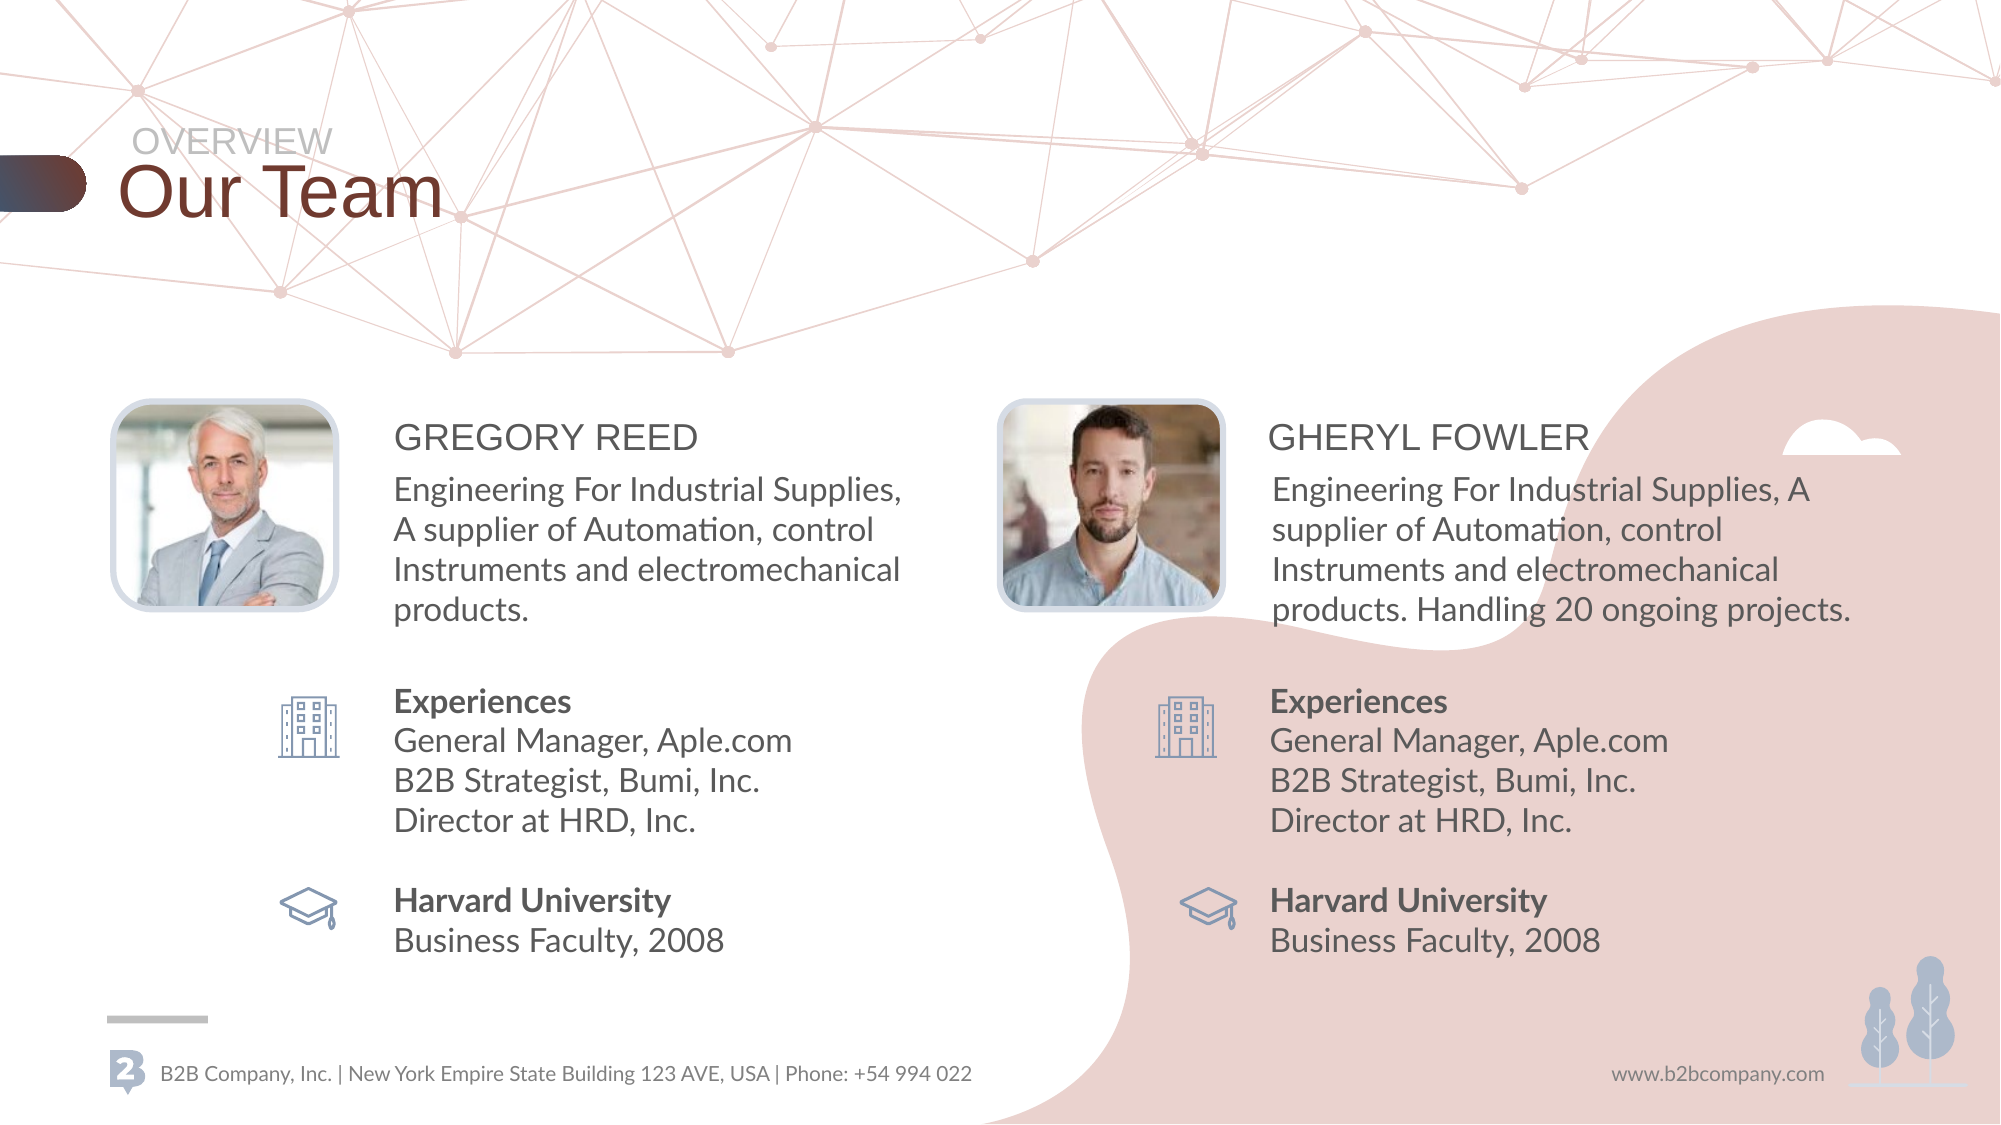

OVERVIEW
# Our Team

GREGORY REED
GHERYL FOWLER
Engineering For Industrial Supplies, A supplier of Automation, control Instruments and electromechanical products.
Engineering For Industrial Supplies, A supplier of Automation, control Instruments and electromechanical products. Handling 20 ongoing projects.
Experiences
General Manager, Aple.com
B2B Strategist, Bumi, Inc.
Director at HRD, Inc.

Harvard University
Business Faculty, 2008

Experiences
General Manager, Aple.com
B2B Strategist, Bumi, Inc.
Director at HRD, Inc.

Harvard University
Business Faculty, 2008

B2B Company, Inc. | New York Empire State Building 123 AVE, USA | Phone: +54 994 022